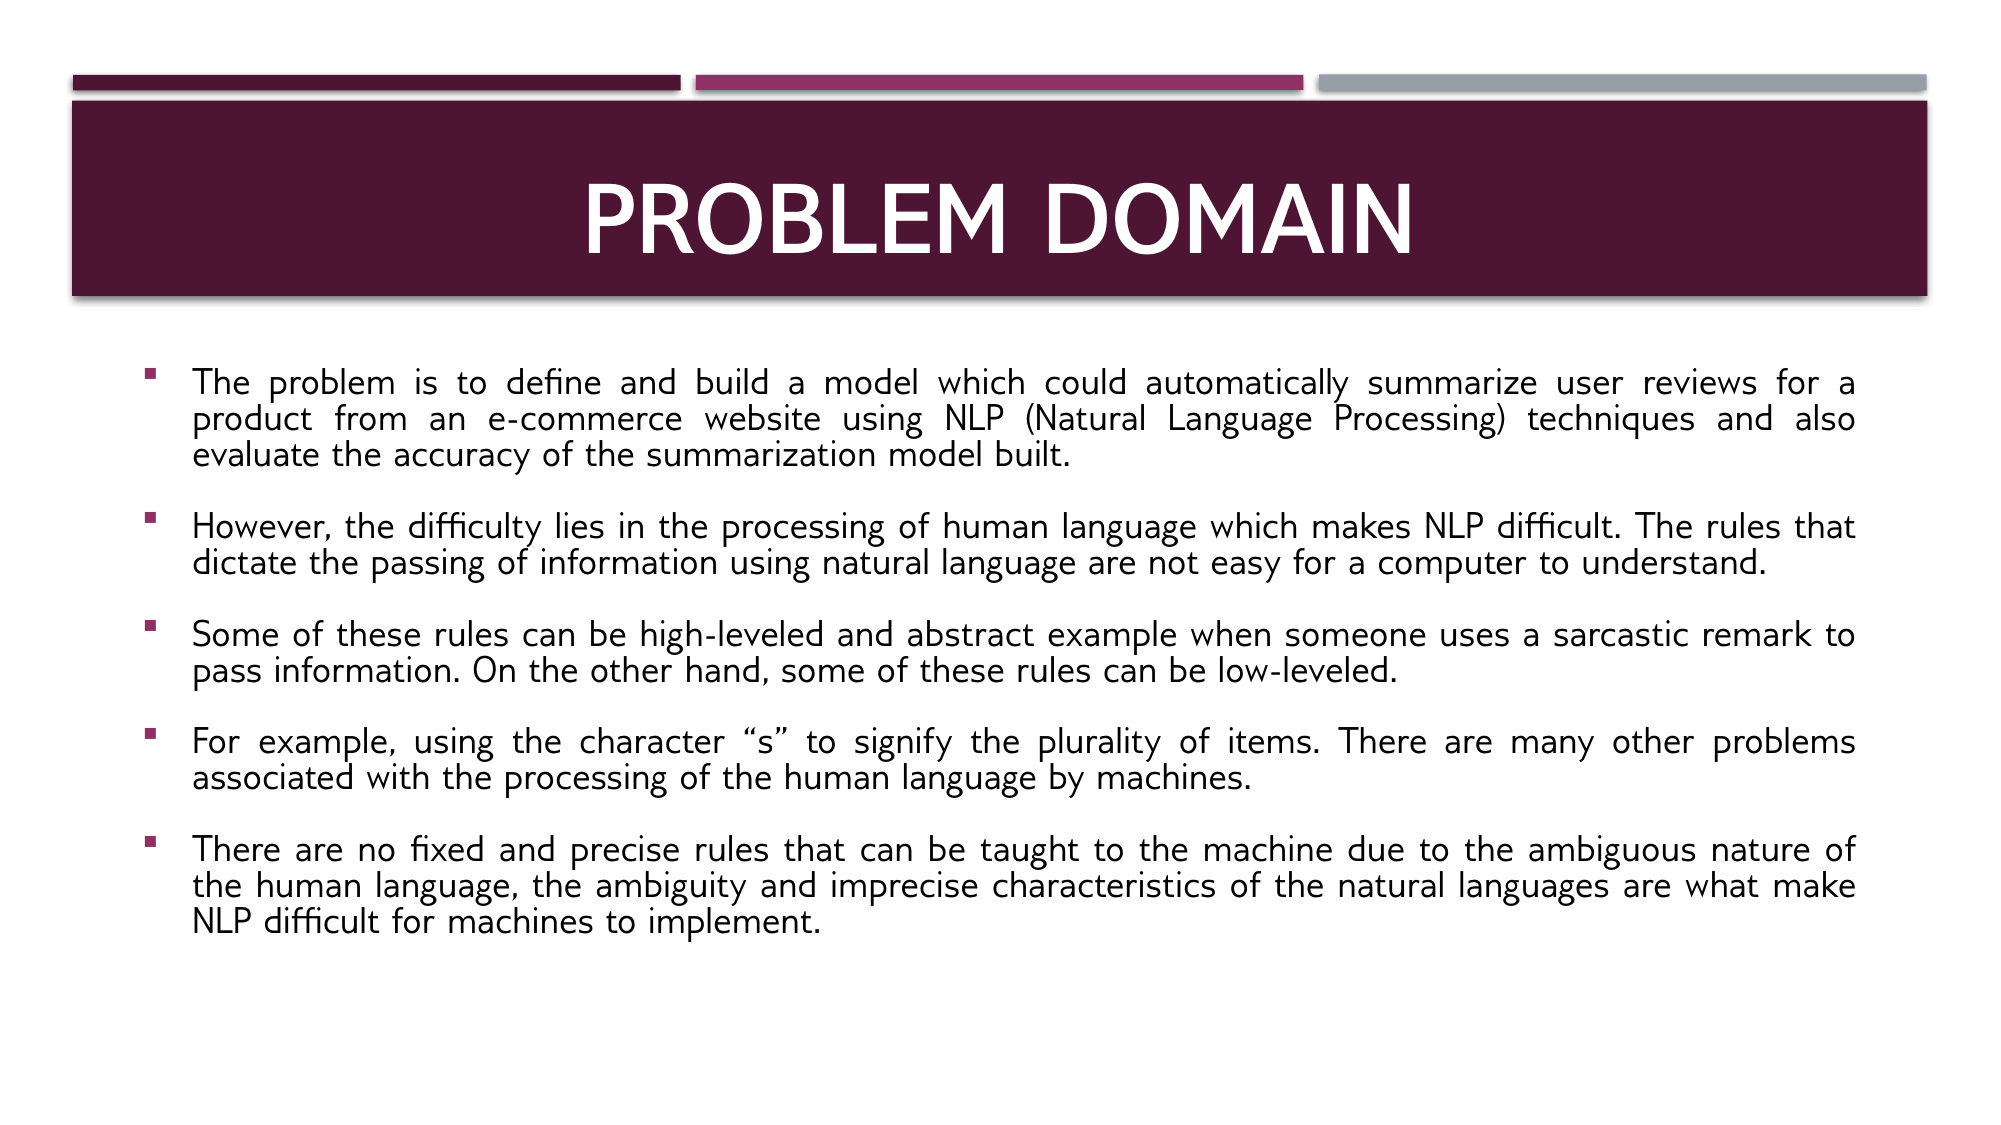

# PROBLEM DOMAIN
The problem is to define and build a model which could automatically summarize user reviews for a product from an e-commerce website using NLP (Natural Language Processing) techniques and also evaluate the accuracy of the summarization model built.

However, the difficulty lies in the processing of human language which makes NLP difficult. The rules that dictate the passing of information using natural language are not easy for a computer to understand.

Some of these rules can be high-leveled and abstract example when someone uses a sarcastic remark to pass information. On the other hand, some of these rules can be low-leveled.

For example, using the character “s” to signify the plurality of items. There are many other problems associated with the processing of the human language by machines.

There are no fixed and precise rules that can be taught to the machine due to the ambiguous nature of the human language, the ambiguity and imprecise characteristics of the natural languages are what make NLP difficult for machines to implement.